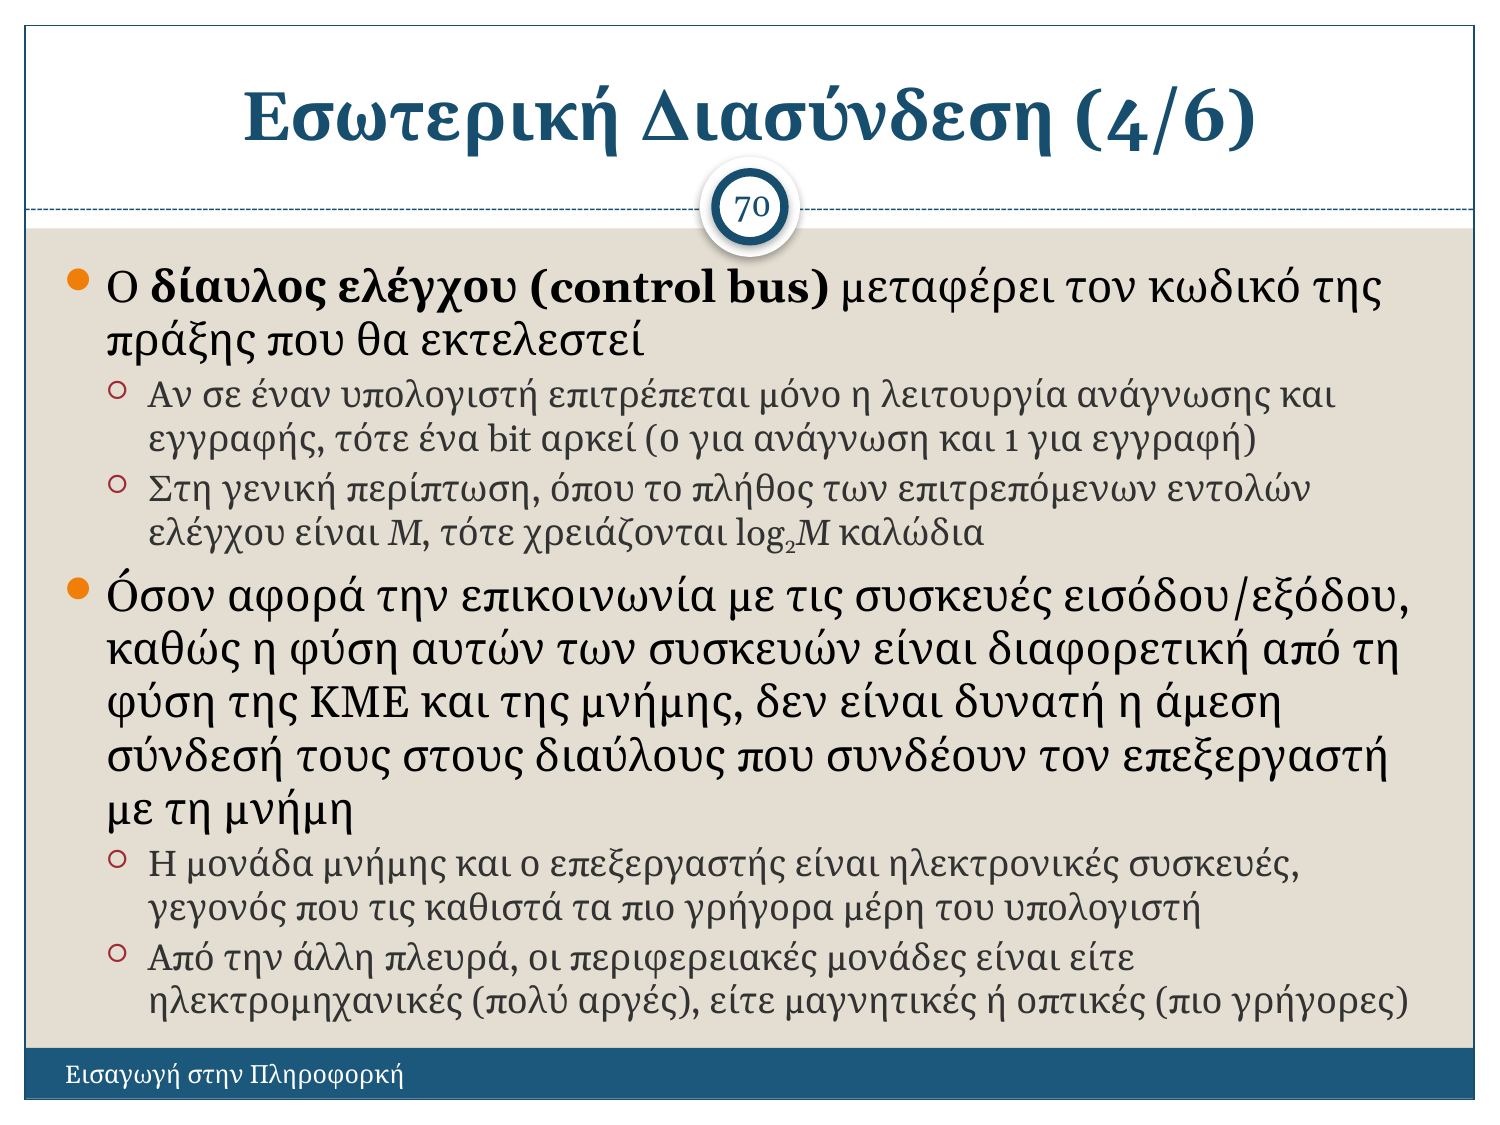

# Εσωτερική Διασύνδεση (4/6)
70
Ο δίαυλος ελέγχου (control bus) μεταφέρει τον κωδικό της πράξης που θα εκτελεστεί
Αν σε έναν υπολογιστή επιτρέπεται μόνο η λειτουργία ανάγνωσης και εγγραφής, τότε ένα bit αρκεί (0 για ανάγνωση και 1 για εγγραφή)
Στη γενική περίπτωση, όπου το πλήθος των επιτρεπόμενων εντολών ελέγχου είναι Μ, τότε χρειάζονται log2M καλώδια
Όσον αφορά την επικοινωνία με τις συσκευές εισόδου/εξόδου, καθώς η φύση αυτών των συσκευών είναι διαφορετική από τη φύση της ΚΜΕ και της μνήμης, δεν είναι δυνατή η άμεση σύνδεσή τους στους διαύλους που συνδέουν τον επεξεργαστή με τη μνήμη
Η μονάδα μνήμης και ο επεξεργαστής είναι ηλεκτρονικές συσκευές, γεγονός που τις καθιστά τα πιο γρήγορα μέρη του υπολογιστή
Από την άλλη πλευρά, οι περιφερειακές μονάδες είναι είτε ηλεκτρομηχανικές (πολύ αργές), είτε μαγνητικές ή οπτικές (πιο γρήγορες)

Εισαγωγή στην Πληροφορκή